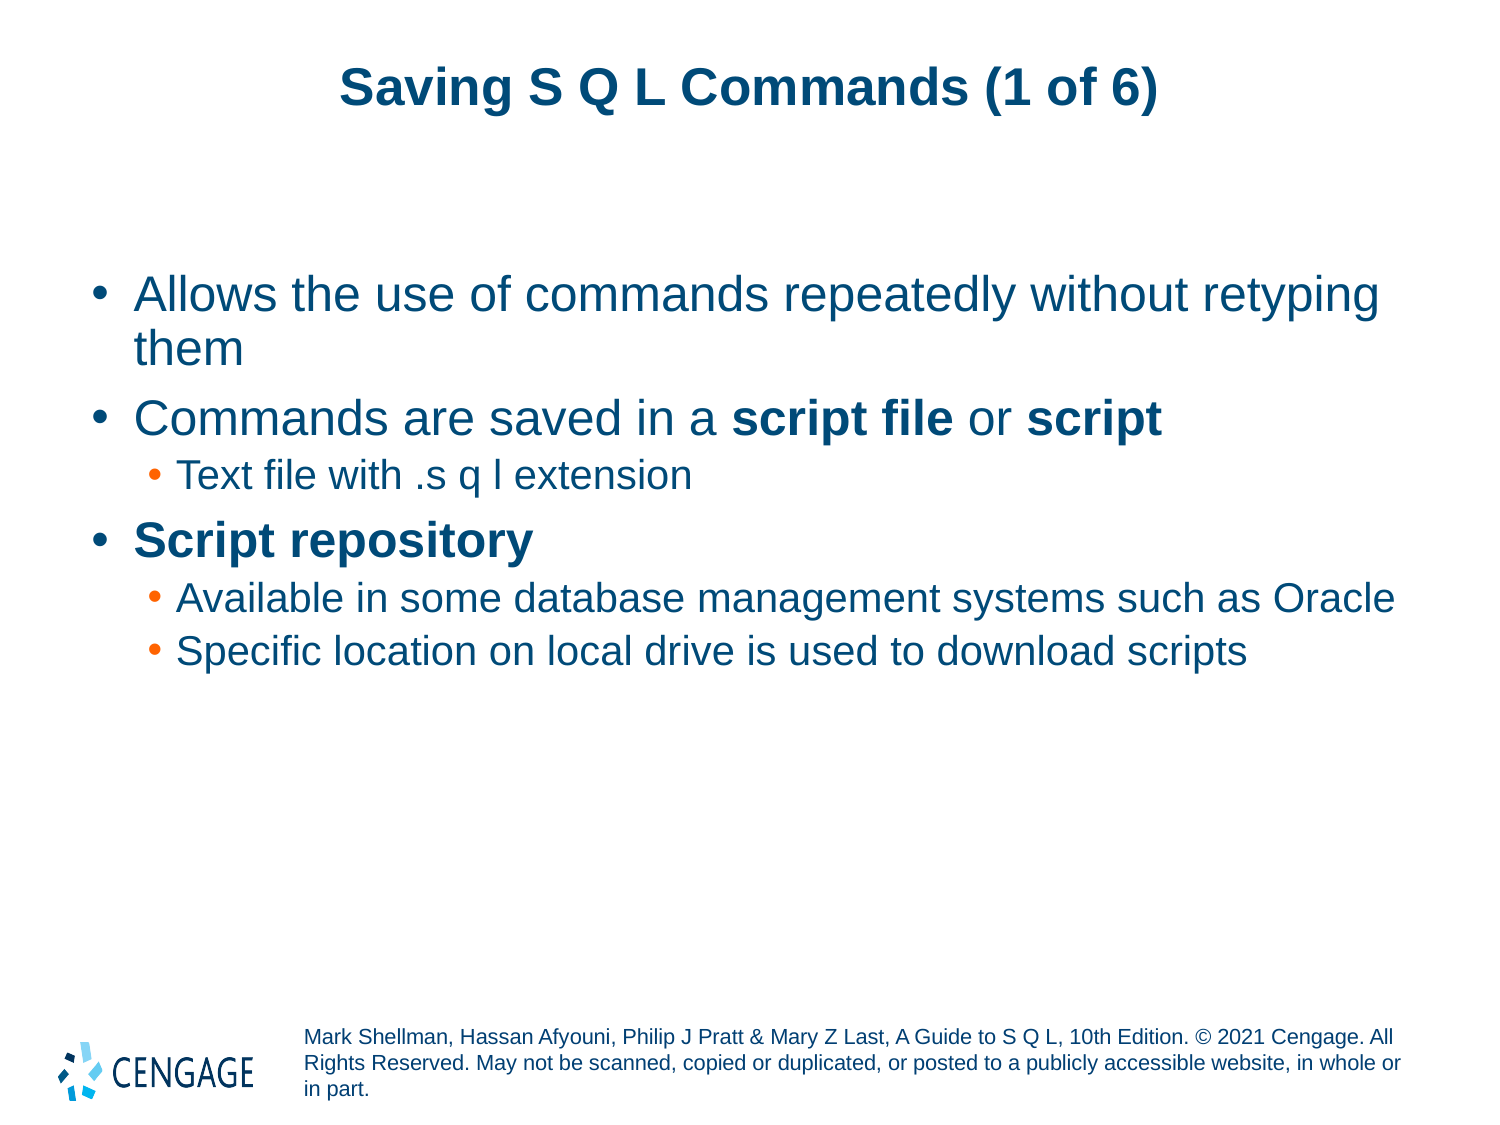

# Saving S Q L Commands (1 of 6)
Allows the use of commands repeatedly without retyping them
Commands are saved in a script file or script
Text file with .s q l extension
Script repository
Available in some database management systems such as Oracle
Specific location on local drive is used to download scripts